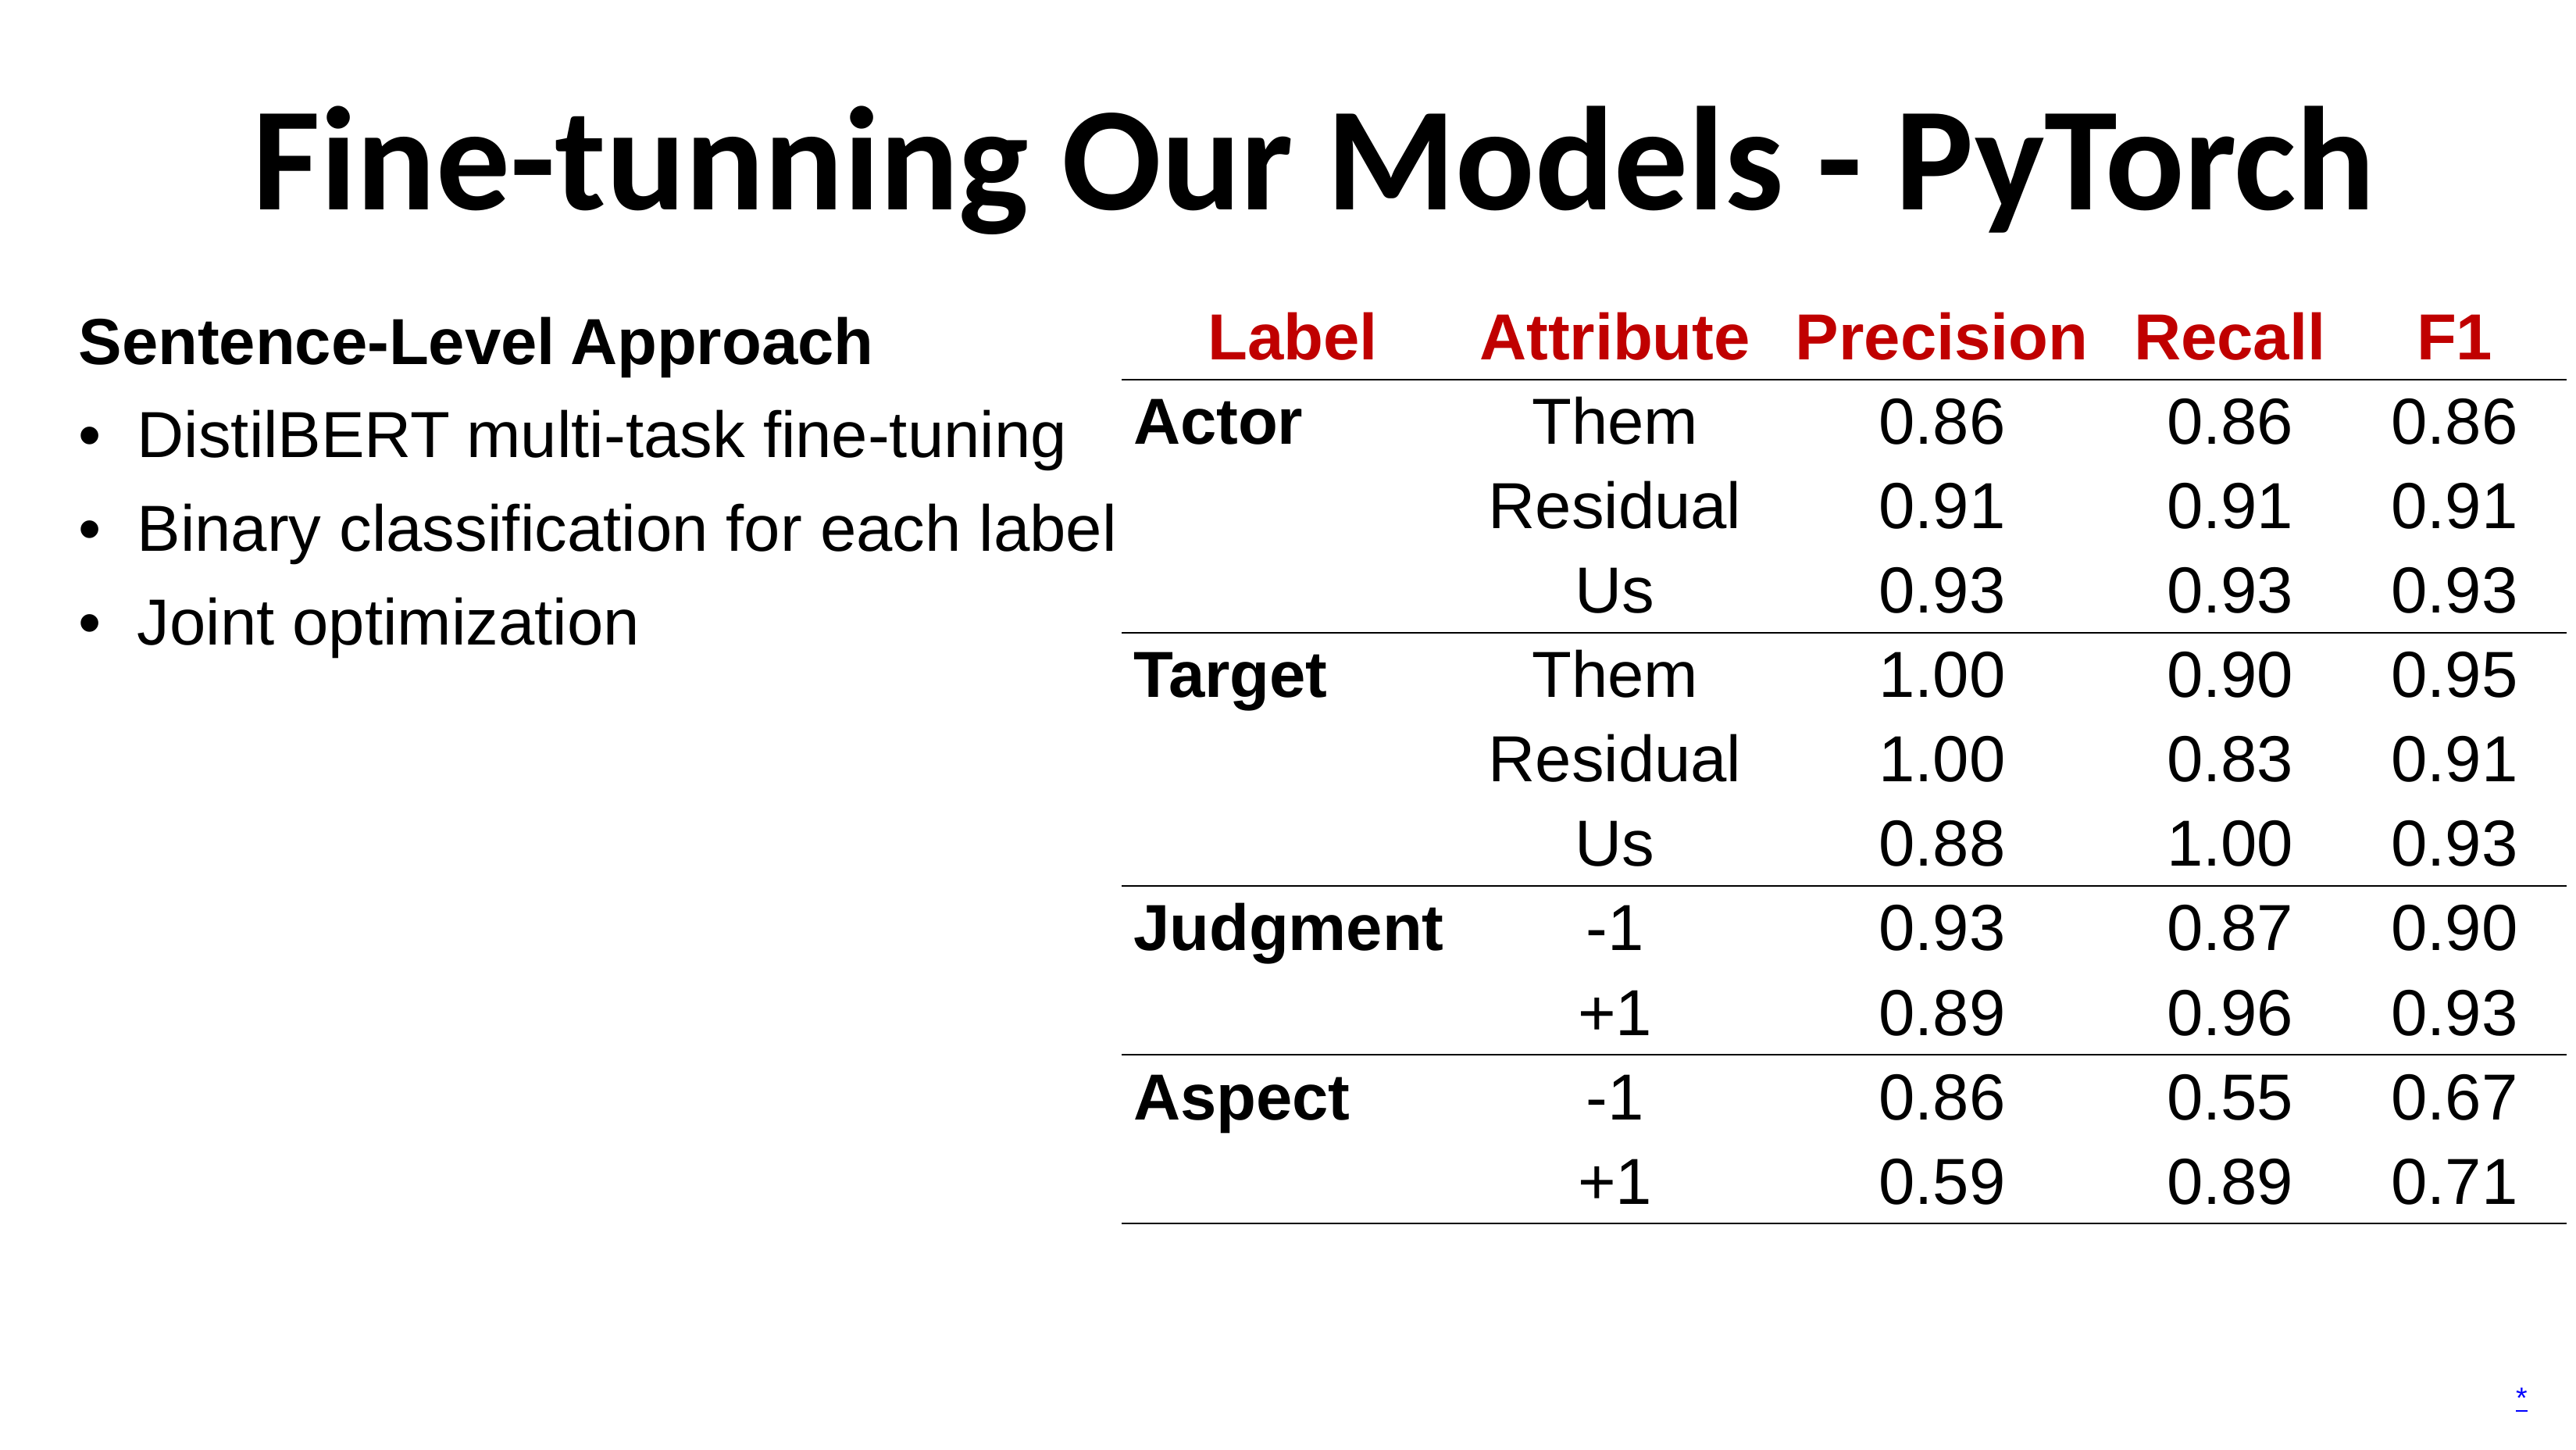

# Fine-tunning Our Models - PyTorch
| Sentence-Level Approach |  |
| --- | --- |
| DistilBERT multi-task fine-tuning |  |
| Binary classification for each label |  |
| Joint optimization |  |
| Label | Attribute | Precision | Recall | F1 |
| --- | --- | --- | --- | --- |
| Actor | Them | 0.86 | 0.86 | 0.86 |
|  | Residual | 0.91 | 0.91 | 0.91 |
|  | Us | 0.93 | 0.93 | 0.93 |
| Target | Them | 1.00 | 0.90 | 0.95 |
|  | Residual | 1.00 | 0.83 | 0.91 |
|  | Us | 0.88 | 1.00 | 0.93 |
| Judgment | -1 | 0.93 | 0.87 | 0.90 |
|  | +1 | 0.89 | 0.96 | 0.93 |
| Aspect | -1 | 0.86 | 0.55 | 0.67 |
|  | +1 | 0.59 | 0.89 | 0.71 |